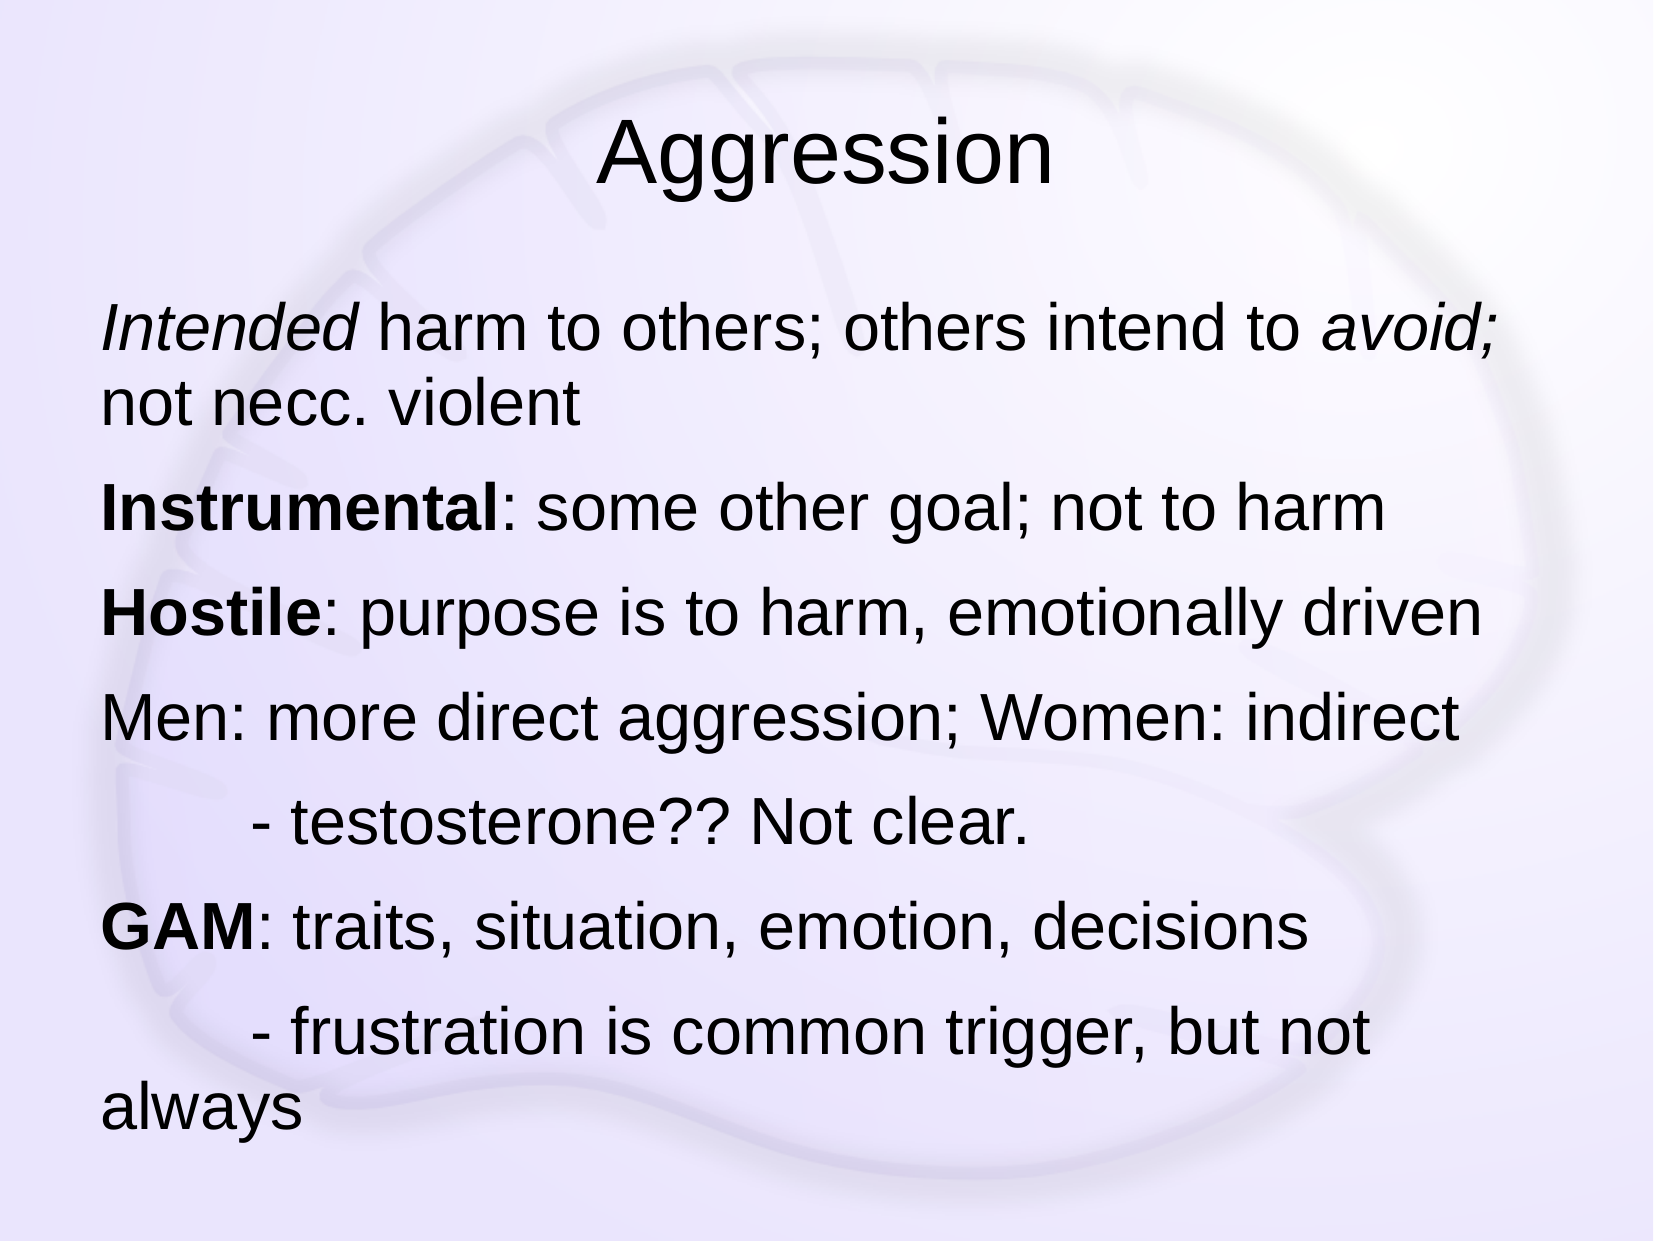

# Aggression
Intended harm to others; others intend to avoid; not necc. violent
Instrumental: some other goal; not to harm
Hostile: purpose is to harm, emotionally driven
Men: more direct aggression; Women: indirect
	- testosterone?? Not clear.
GAM: traits, situation, emotion, decisions
	- frustration is common trigger, but not always